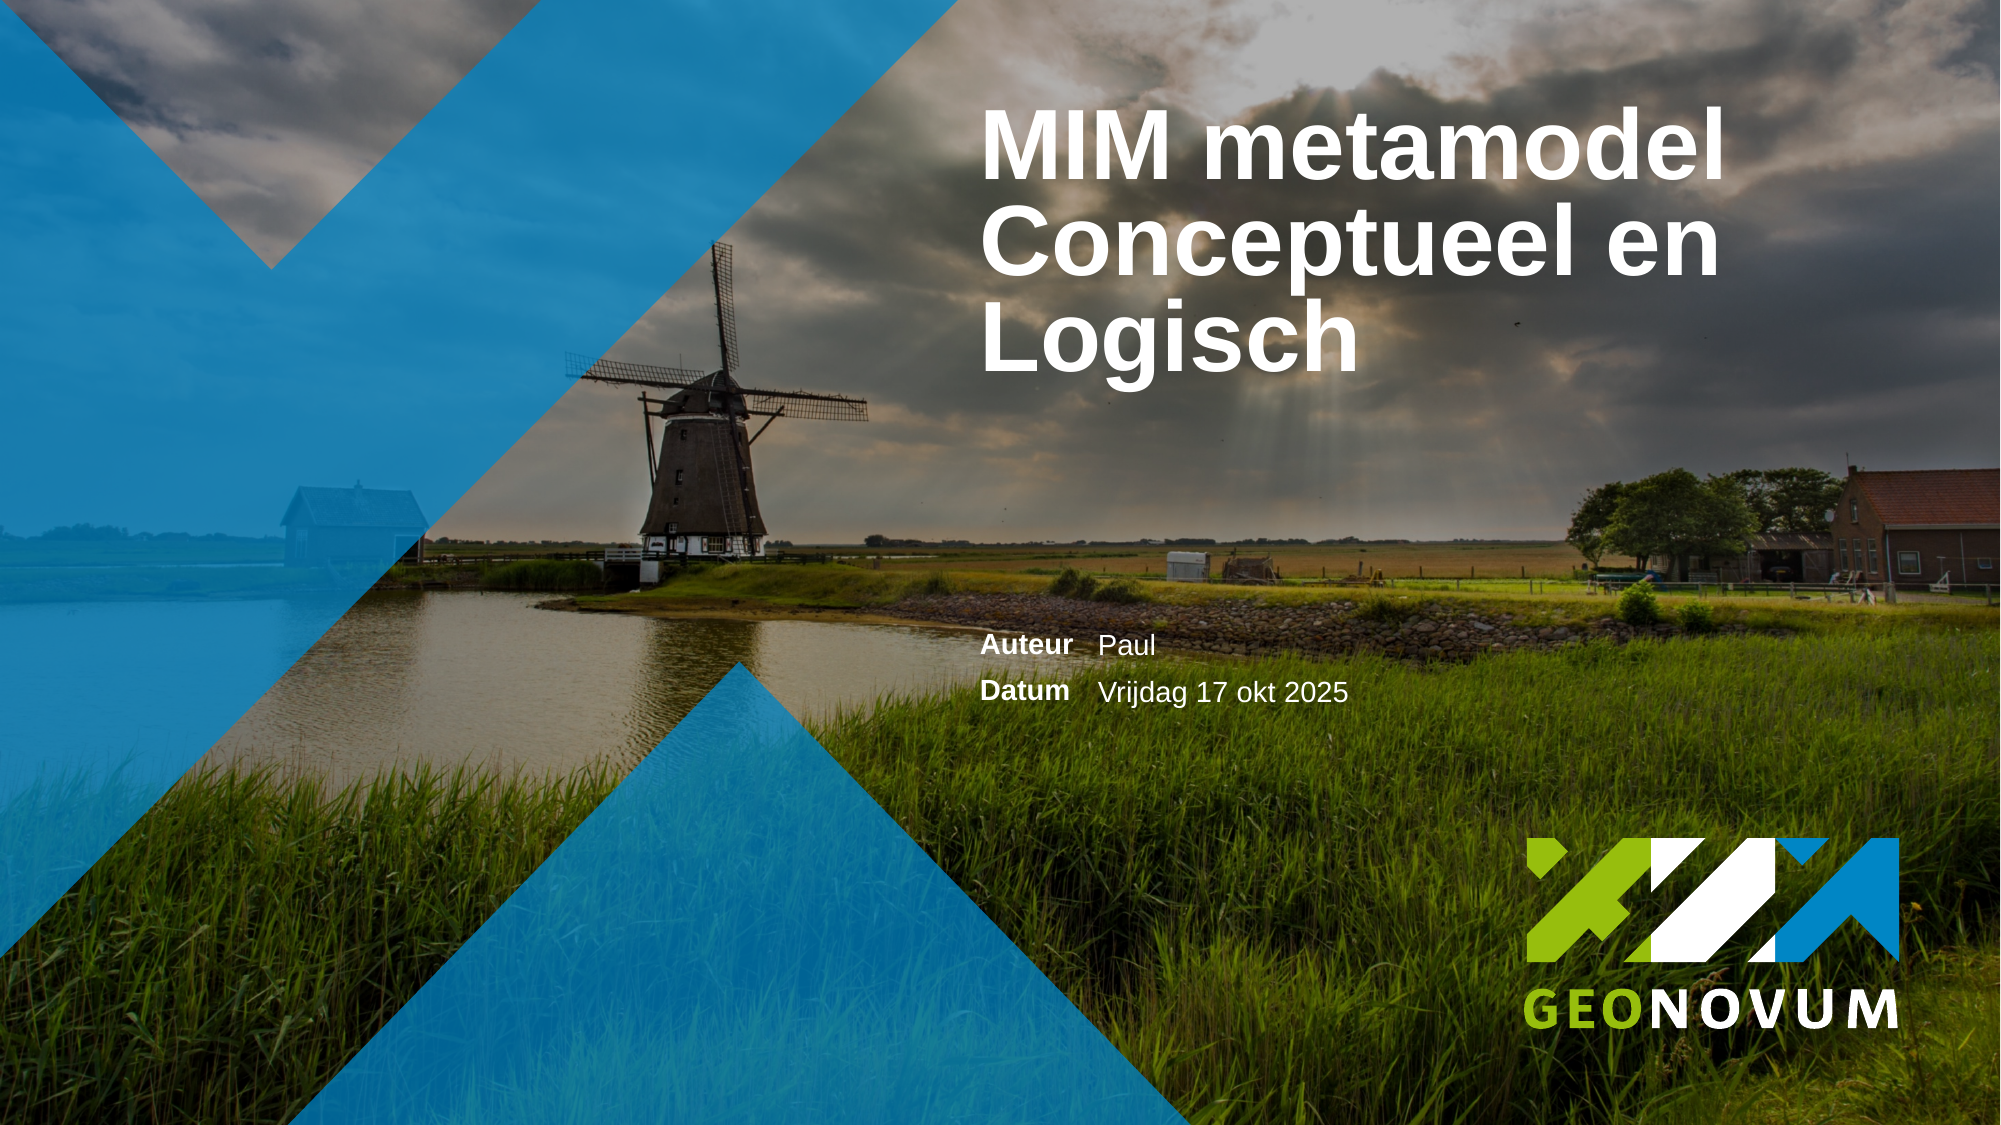

# MIM metamodel Conceptueel en Logisch

Paul
Vrijdag 17 okt 2025
1